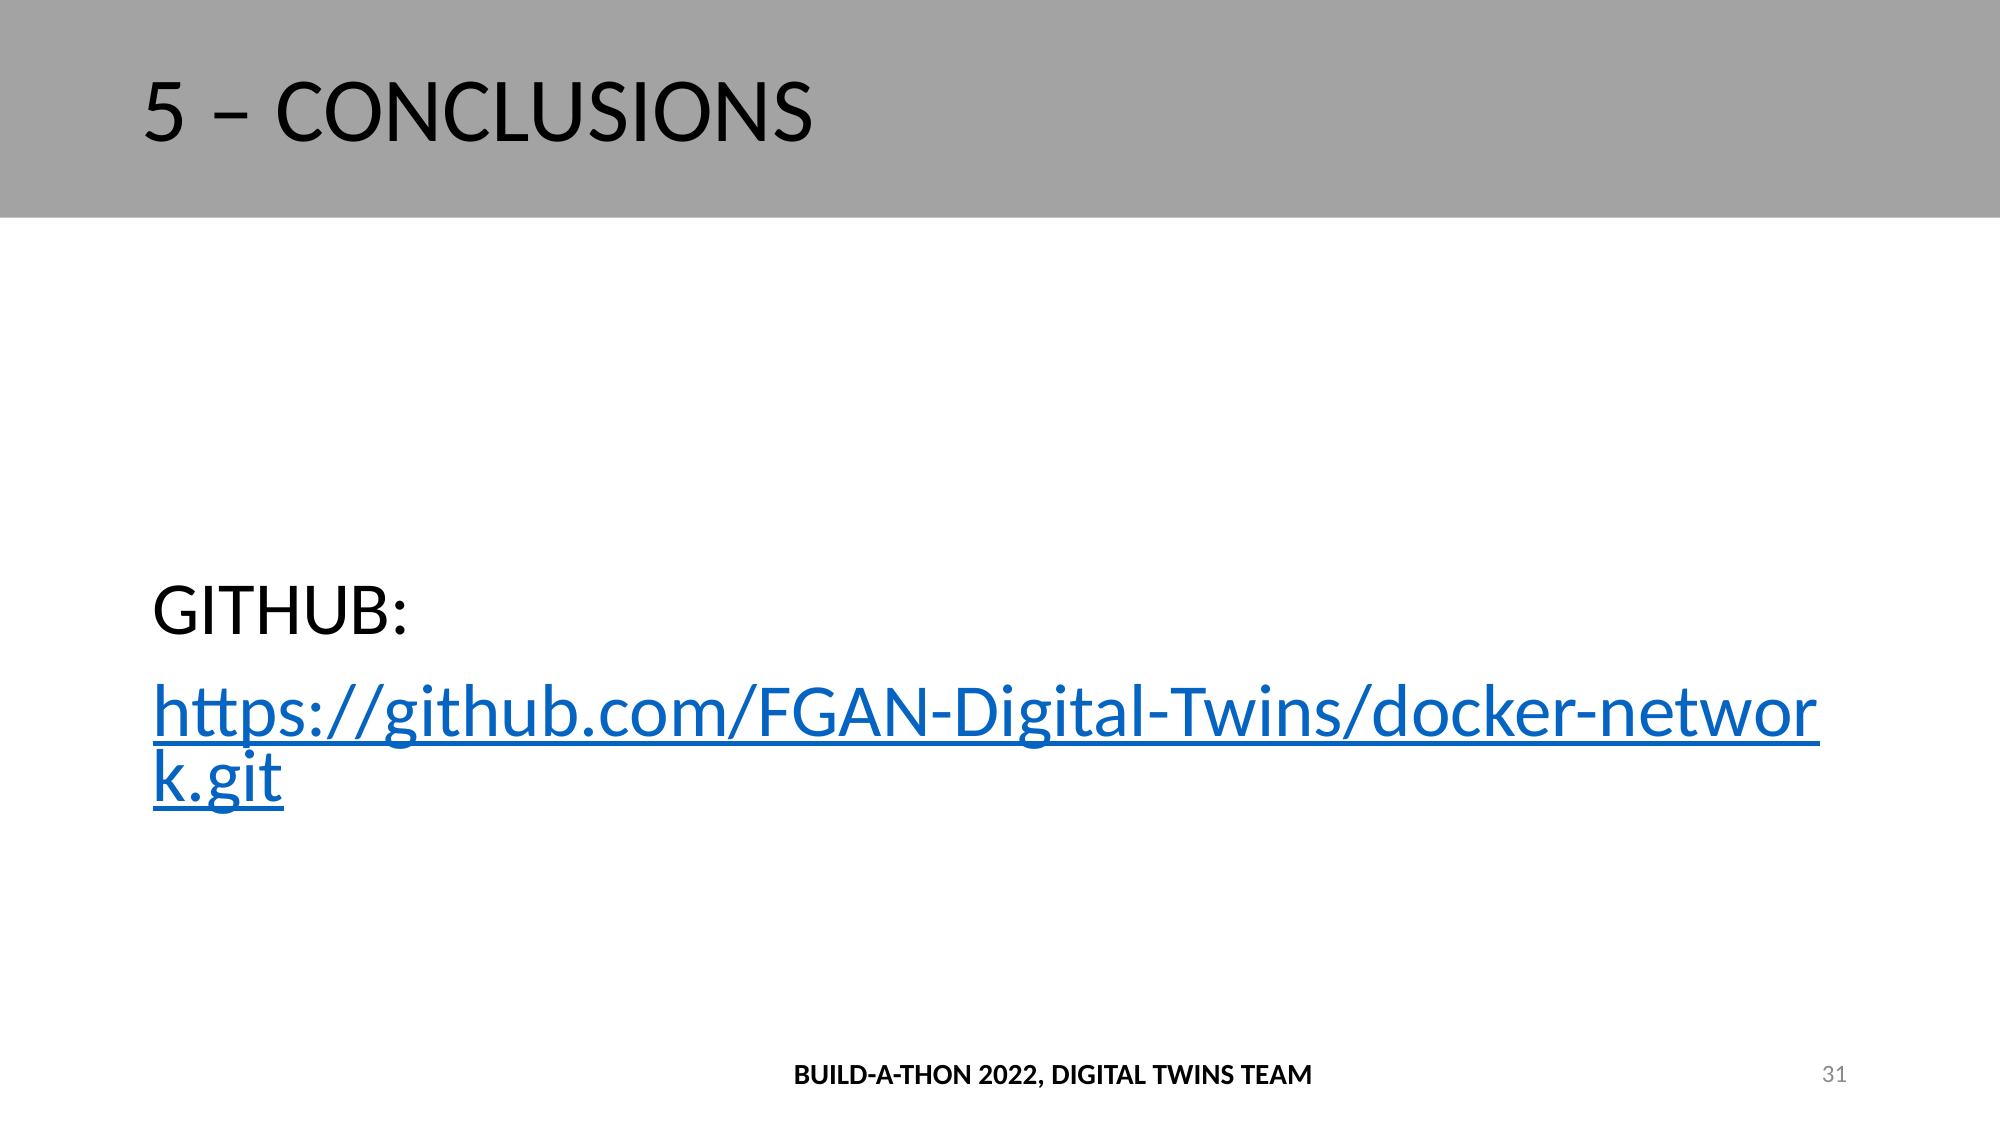

# 5 – CONCLUSIONS
GITHUB:
https://github.com/FGAN-Digital-Twins/docker-network.git

BUILD-A-THON 2022, DIGITAL TWINS TEAM
31